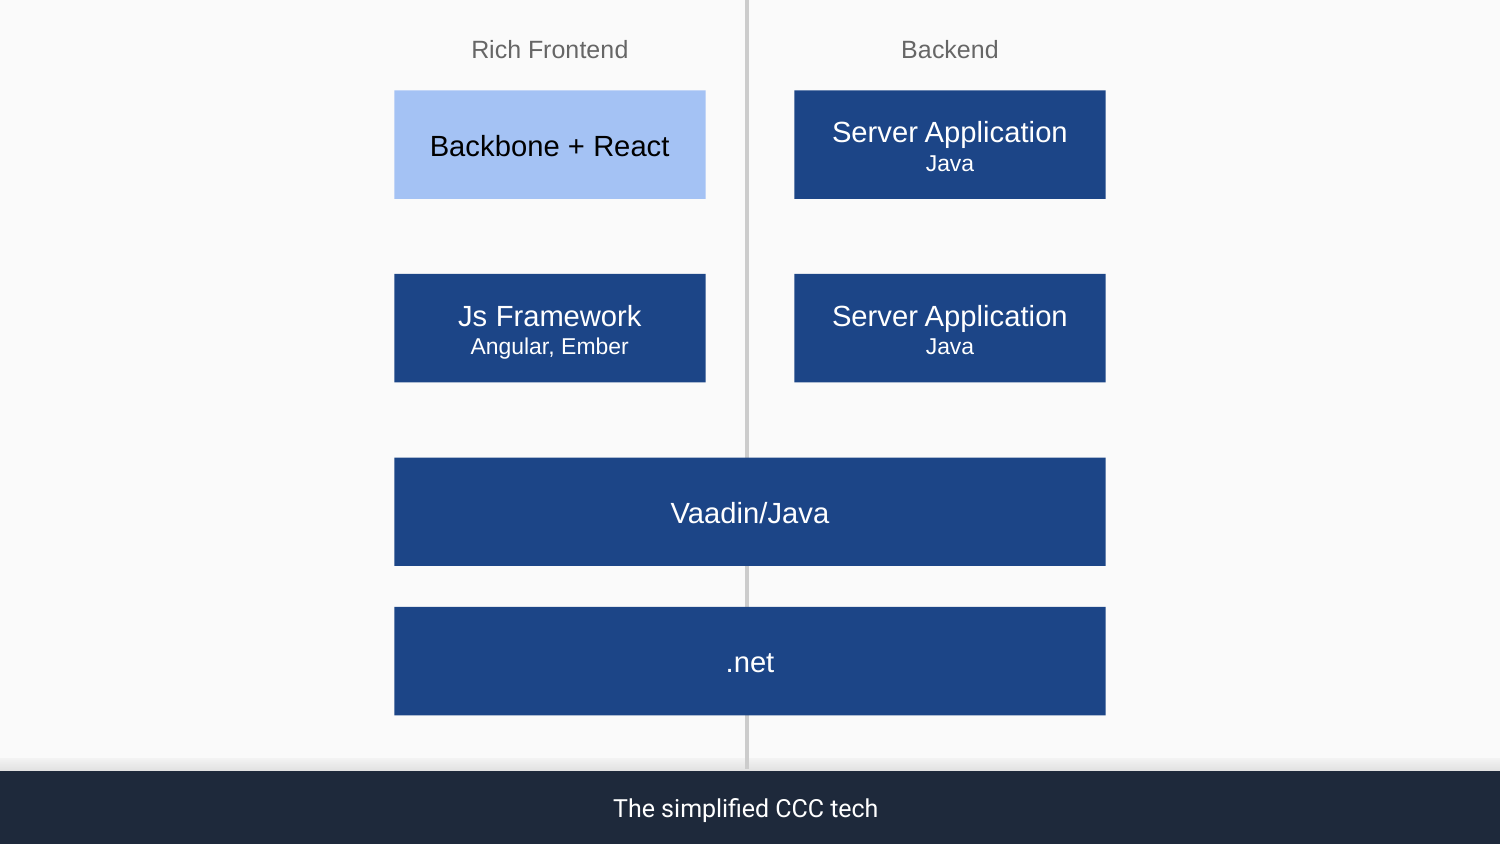

Rich Frontend
Backend
Backbone + React
Server Application
Java
Js Framework
Angular, Ember
Server Application
Java
Vaadin/Java
.net
The simplified CCC tech